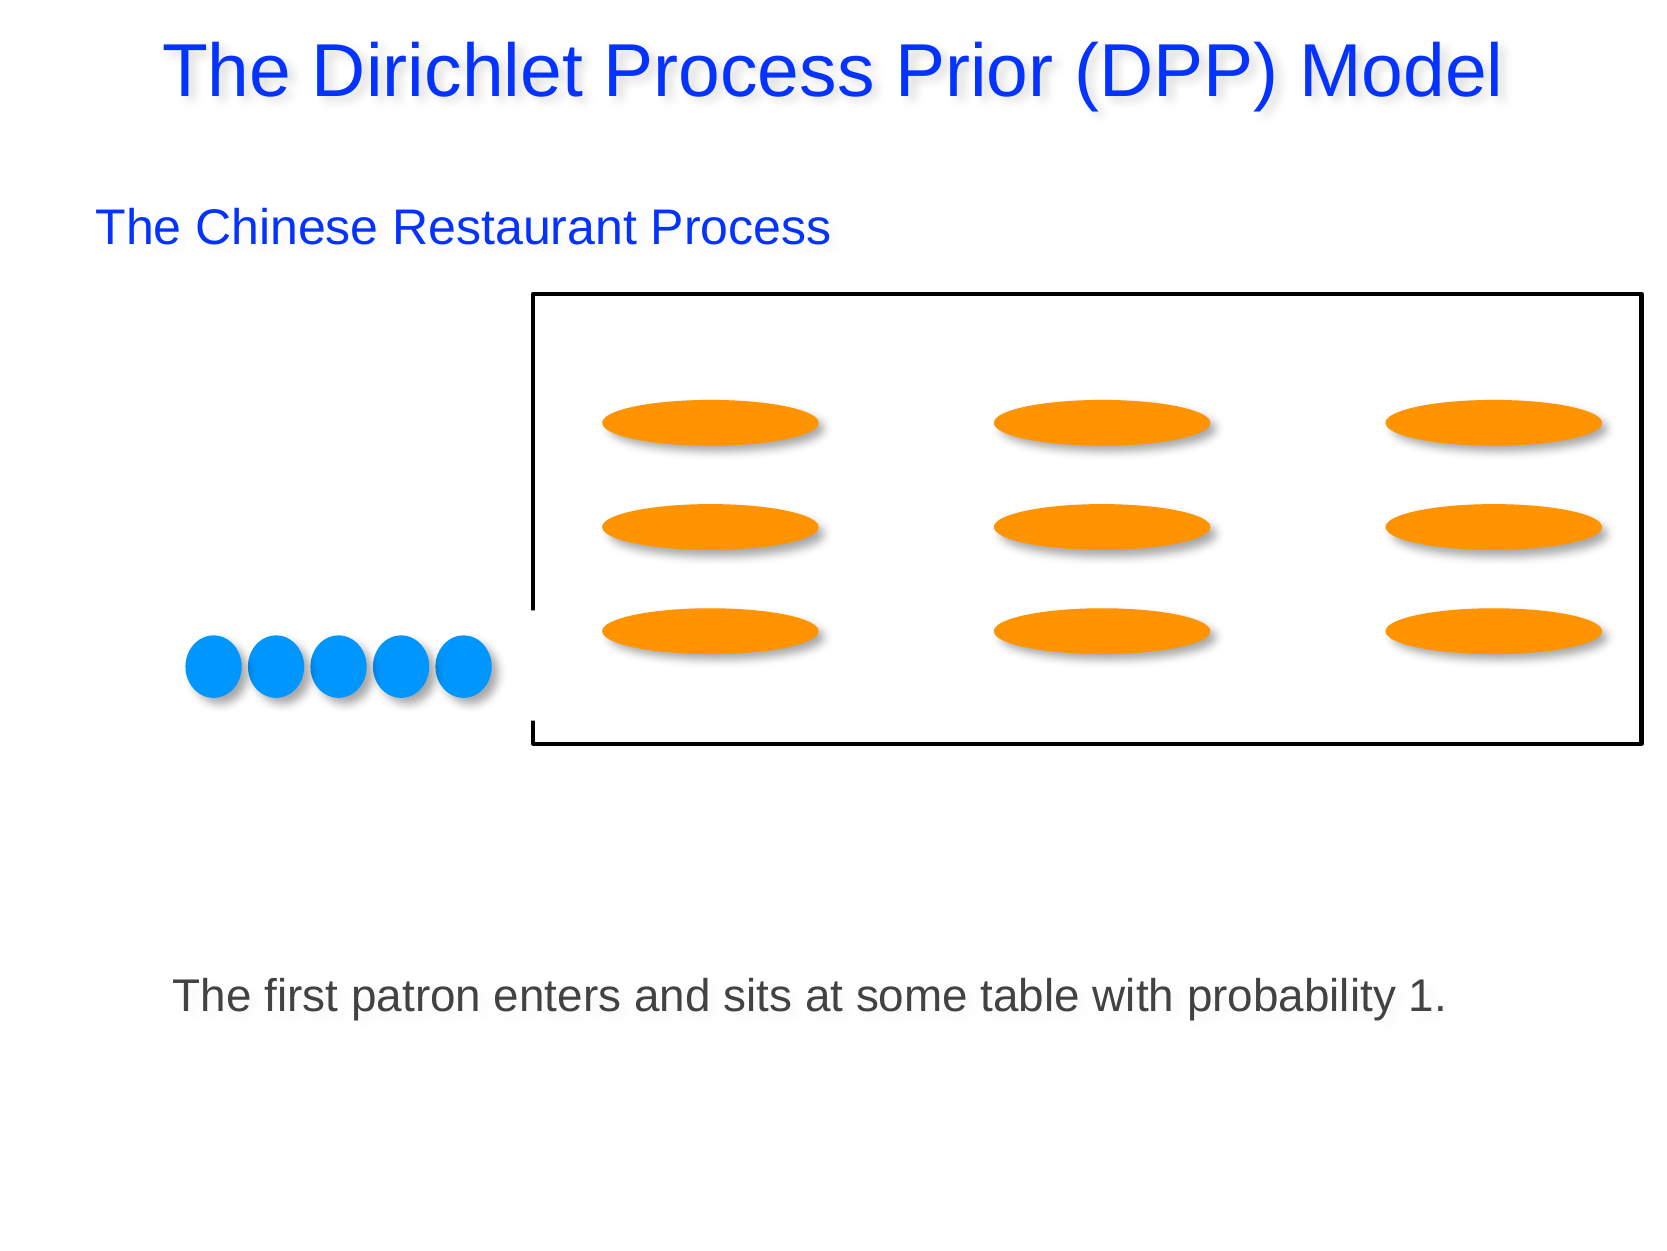

The Dirichlet Process Prior (DPP) Model
The Chinese Restaurant Process

The first patron enters and sits at some table with probability 1.